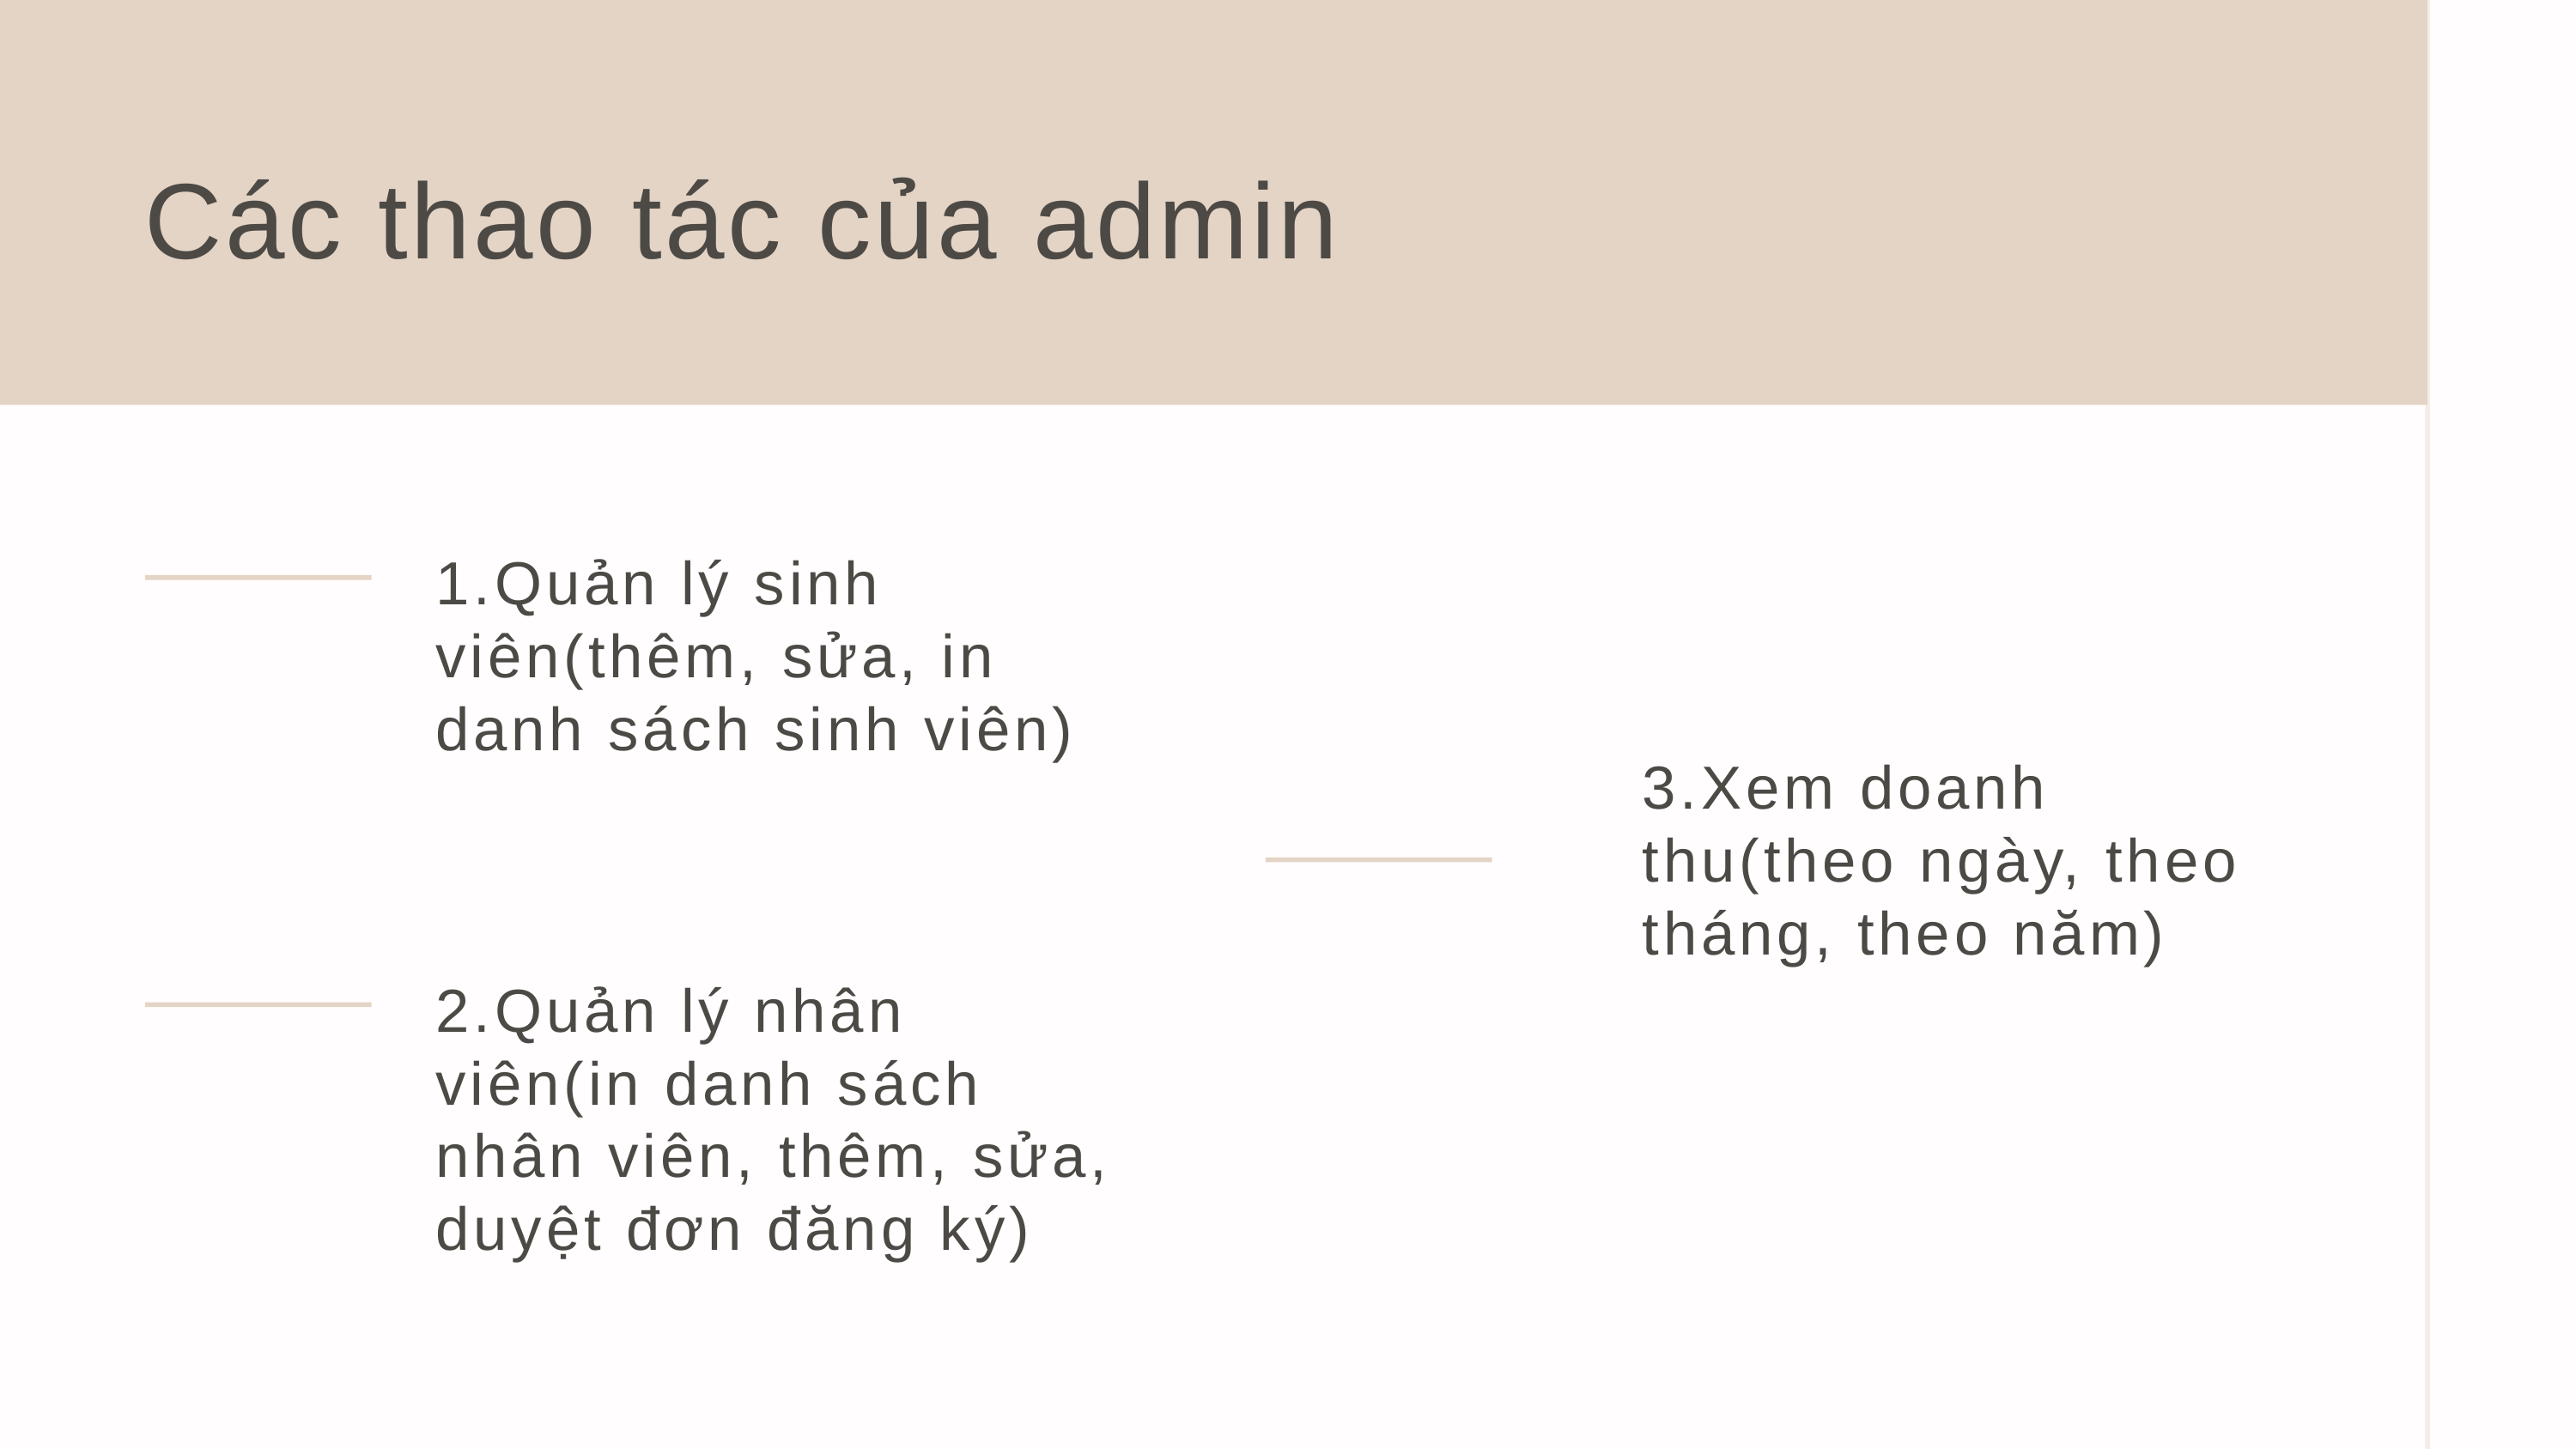

Các thao tác của admin
1.Quản lý sinh viên(thêm, sửa, in danh sách sinh viên)

3.Xem doanh thu(theo ngày, theo tháng, theo năm)

2.Quản lý nhân viên(in danh sách nhân viên, thêm, sửa, duyệt đơn đăng ký)